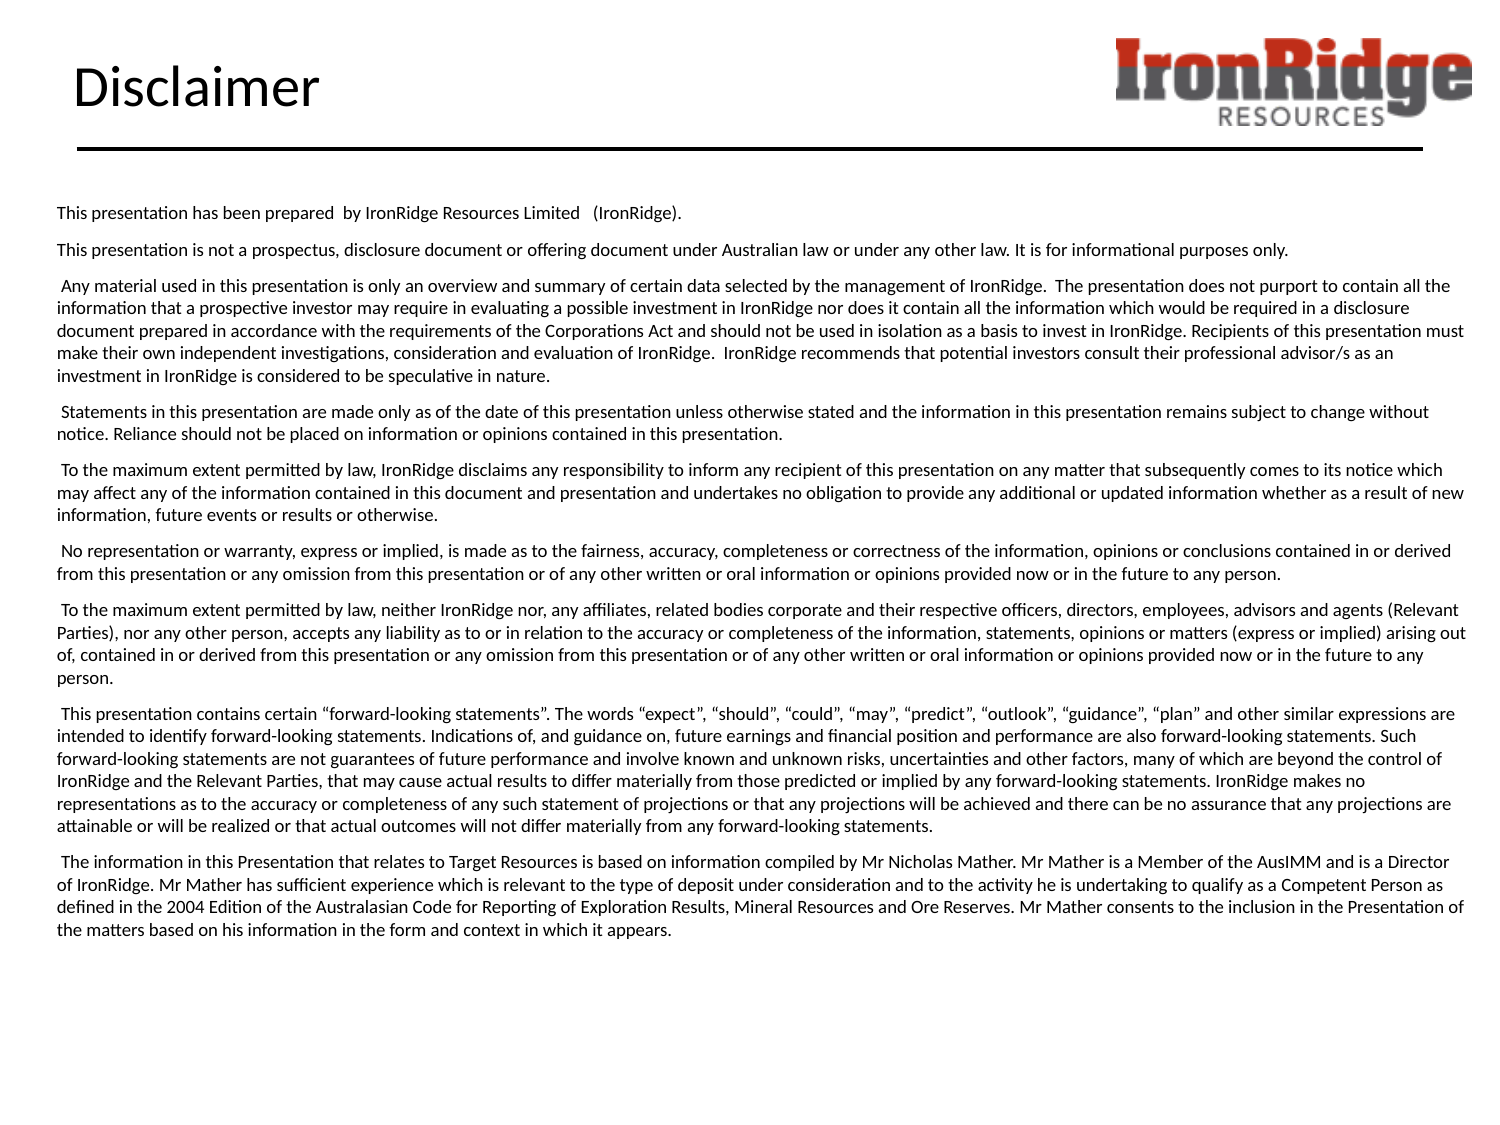

Disclaimer
This presentation has been prepared  by IronRidge Resources Limited   (IronRidge).
This presentation is not a prospectus, disclosure document or offering document under Australian law or under any other law. It is for informational purposes only.
 Any material used in this presentation is only an overview and summary of certain data selected by the management of IronRidge.  The presentation does not purport to contain all the information that a prospective investor may require in evaluating a possible investment in IronRidge nor does it contain all the information which would be required in a disclosure document prepared in accordance with the requirements of the Corporations Act and should not be used in isolation as a basis to invest in IronRidge. Recipients of this presentation must make their own independent investigations, consideration and evaluation of IronRidge.  IronRidge recommends that potential investors consult their professional advisor/s as an investment in IronRidge is considered to be speculative in nature.
 Statements in this presentation are made only as of the date of this presentation unless otherwise stated and the information in this presentation remains subject to change without notice. Reliance should not be placed on information or opinions contained in this presentation.
 To the maximum extent permitted by law, IronRidge disclaims any responsibility to inform any recipient of this presentation on any matter that subsequently comes to its notice which may affect any of the information contained in this document and presentation and undertakes no obligation to provide any additional or updated information whether as a result of new information, future events or results or otherwise.
 No representation or warranty, express or implied, is made as to the fairness, accuracy, completeness or correctness of the information, opinions or conclusions contained in or derived from this presentation or any omission from this presentation or of any other written or oral information or opinions provided now or in the future to any person.
 To the maximum extent permitted by law, neither IronRidge nor, any affiliates, related bodies corporate and their respective officers, directors, employees, advisors and agents (Relevant Parties), nor any other person, accepts any liability as to or in relation to the accuracy or completeness of the information, statements, opinions or matters (express or implied) arising out of, contained in or derived from this presentation or any omission from this presentation or of any other written or oral information or opinions provided now or in the future to any person.
 This presentation contains certain “forward-looking statements”. The words “expect”, “should”, “could”, “may”, “predict”, “outlook”, “guidance”, “plan” and other similar expressions are intended to identify forward-looking statements. Indications of, and guidance on, future earnings and financial position and performance are also forward-looking statements. Such forward-looking statements are not guarantees of future performance and involve known and unknown risks, uncertainties and other factors, many of which are beyond the control of IronRidge and the Relevant Parties, that may cause actual results to differ materially from those predicted or implied by any forward-looking statements. IronRidge makes no representations as to the accuracy or completeness of any such statement of projections or that any projections will be achieved and there can be no assurance that any projections are attainable or will be realized or that actual outcomes will not differ materially from any forward-looking statements.
 The information in this Presentation that relates to Target Resources is based on information compiled by Mr Nicholas Mather. Mr Mather is a Member of the AusIMM and is a Director of IronRidge. Mr Mather has sufficient experience which is relevant to the type of deposit under consideration and to the activity he is undertaking to qualify as a Competent Person as defined in the 2004 Edition of the Australasian Code for Reporting of Exploration Results, Mineral Resources and Ore Reserves. Mr Mather consents to the inclusion in the Presentation of the matters based on his information in the form and context in which it appears.